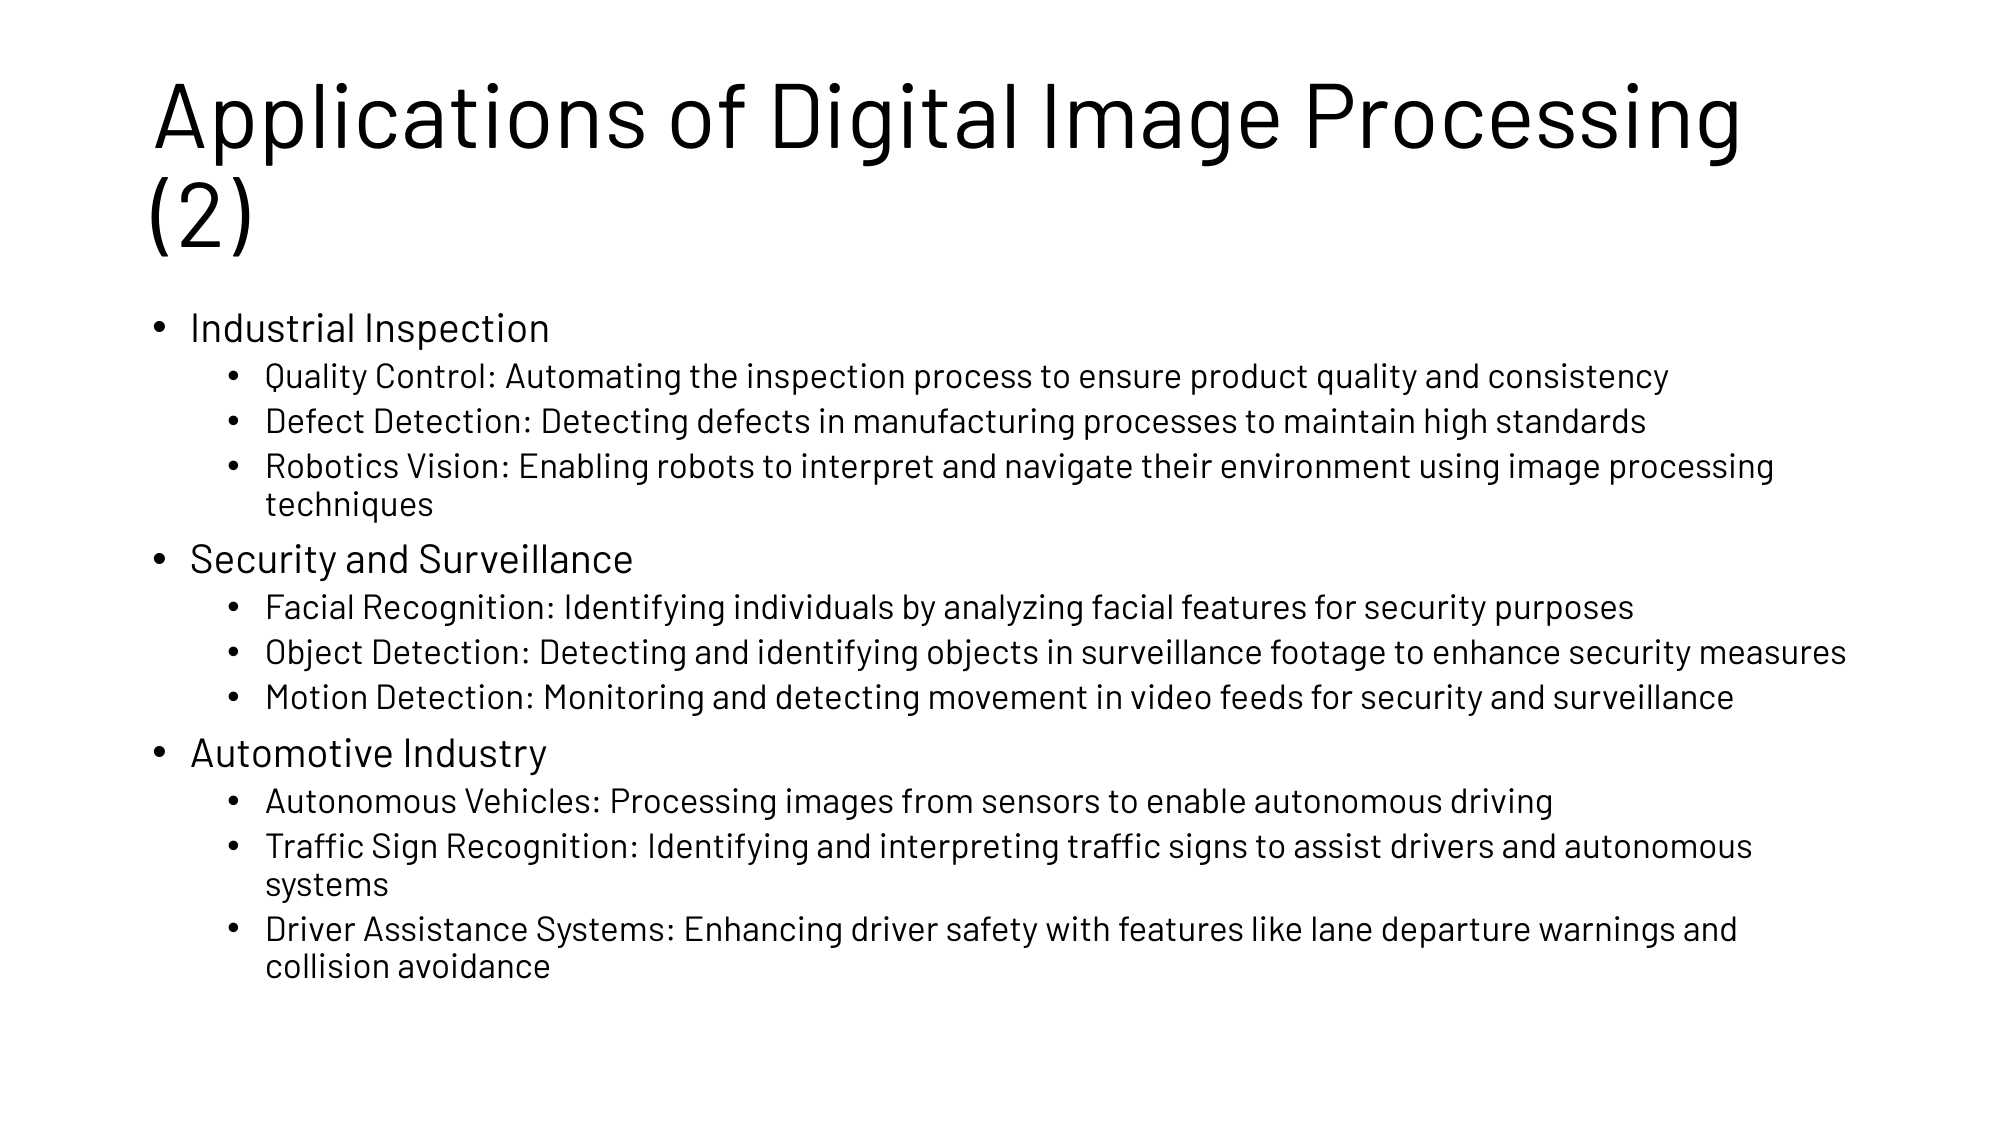

# Applications of Digital Image Processing (2)
Industrial Inspection
Quality Control: Automating the inspection process to ensure product quality and consistency
Defect Detection: Detecting defects in manufacturing processes to maintain high standards
Robotics Vision: Enabling robots to interpret and navigate their environment using image processing techniques
Security and Surveillance
Facial Recognition: Identifying individuals by analyzing facial features for security purposes
Object Detection: Detecting and identifying objects in surveillance footage to enhance security measures
Motion Detection: Monitoring and detecting movement in video feeds for security and surveillance
Automotive Industry
Autonomous Vehicles: Processing images from sensors to enable autonomous driving
Traffic Sign Recognition: Identifying and interpreting traffic signs to assist drivers and autonomous systems
Driver Assistance Systems: Enhancing driver safety with features like lane departure warnings and collision avoidance